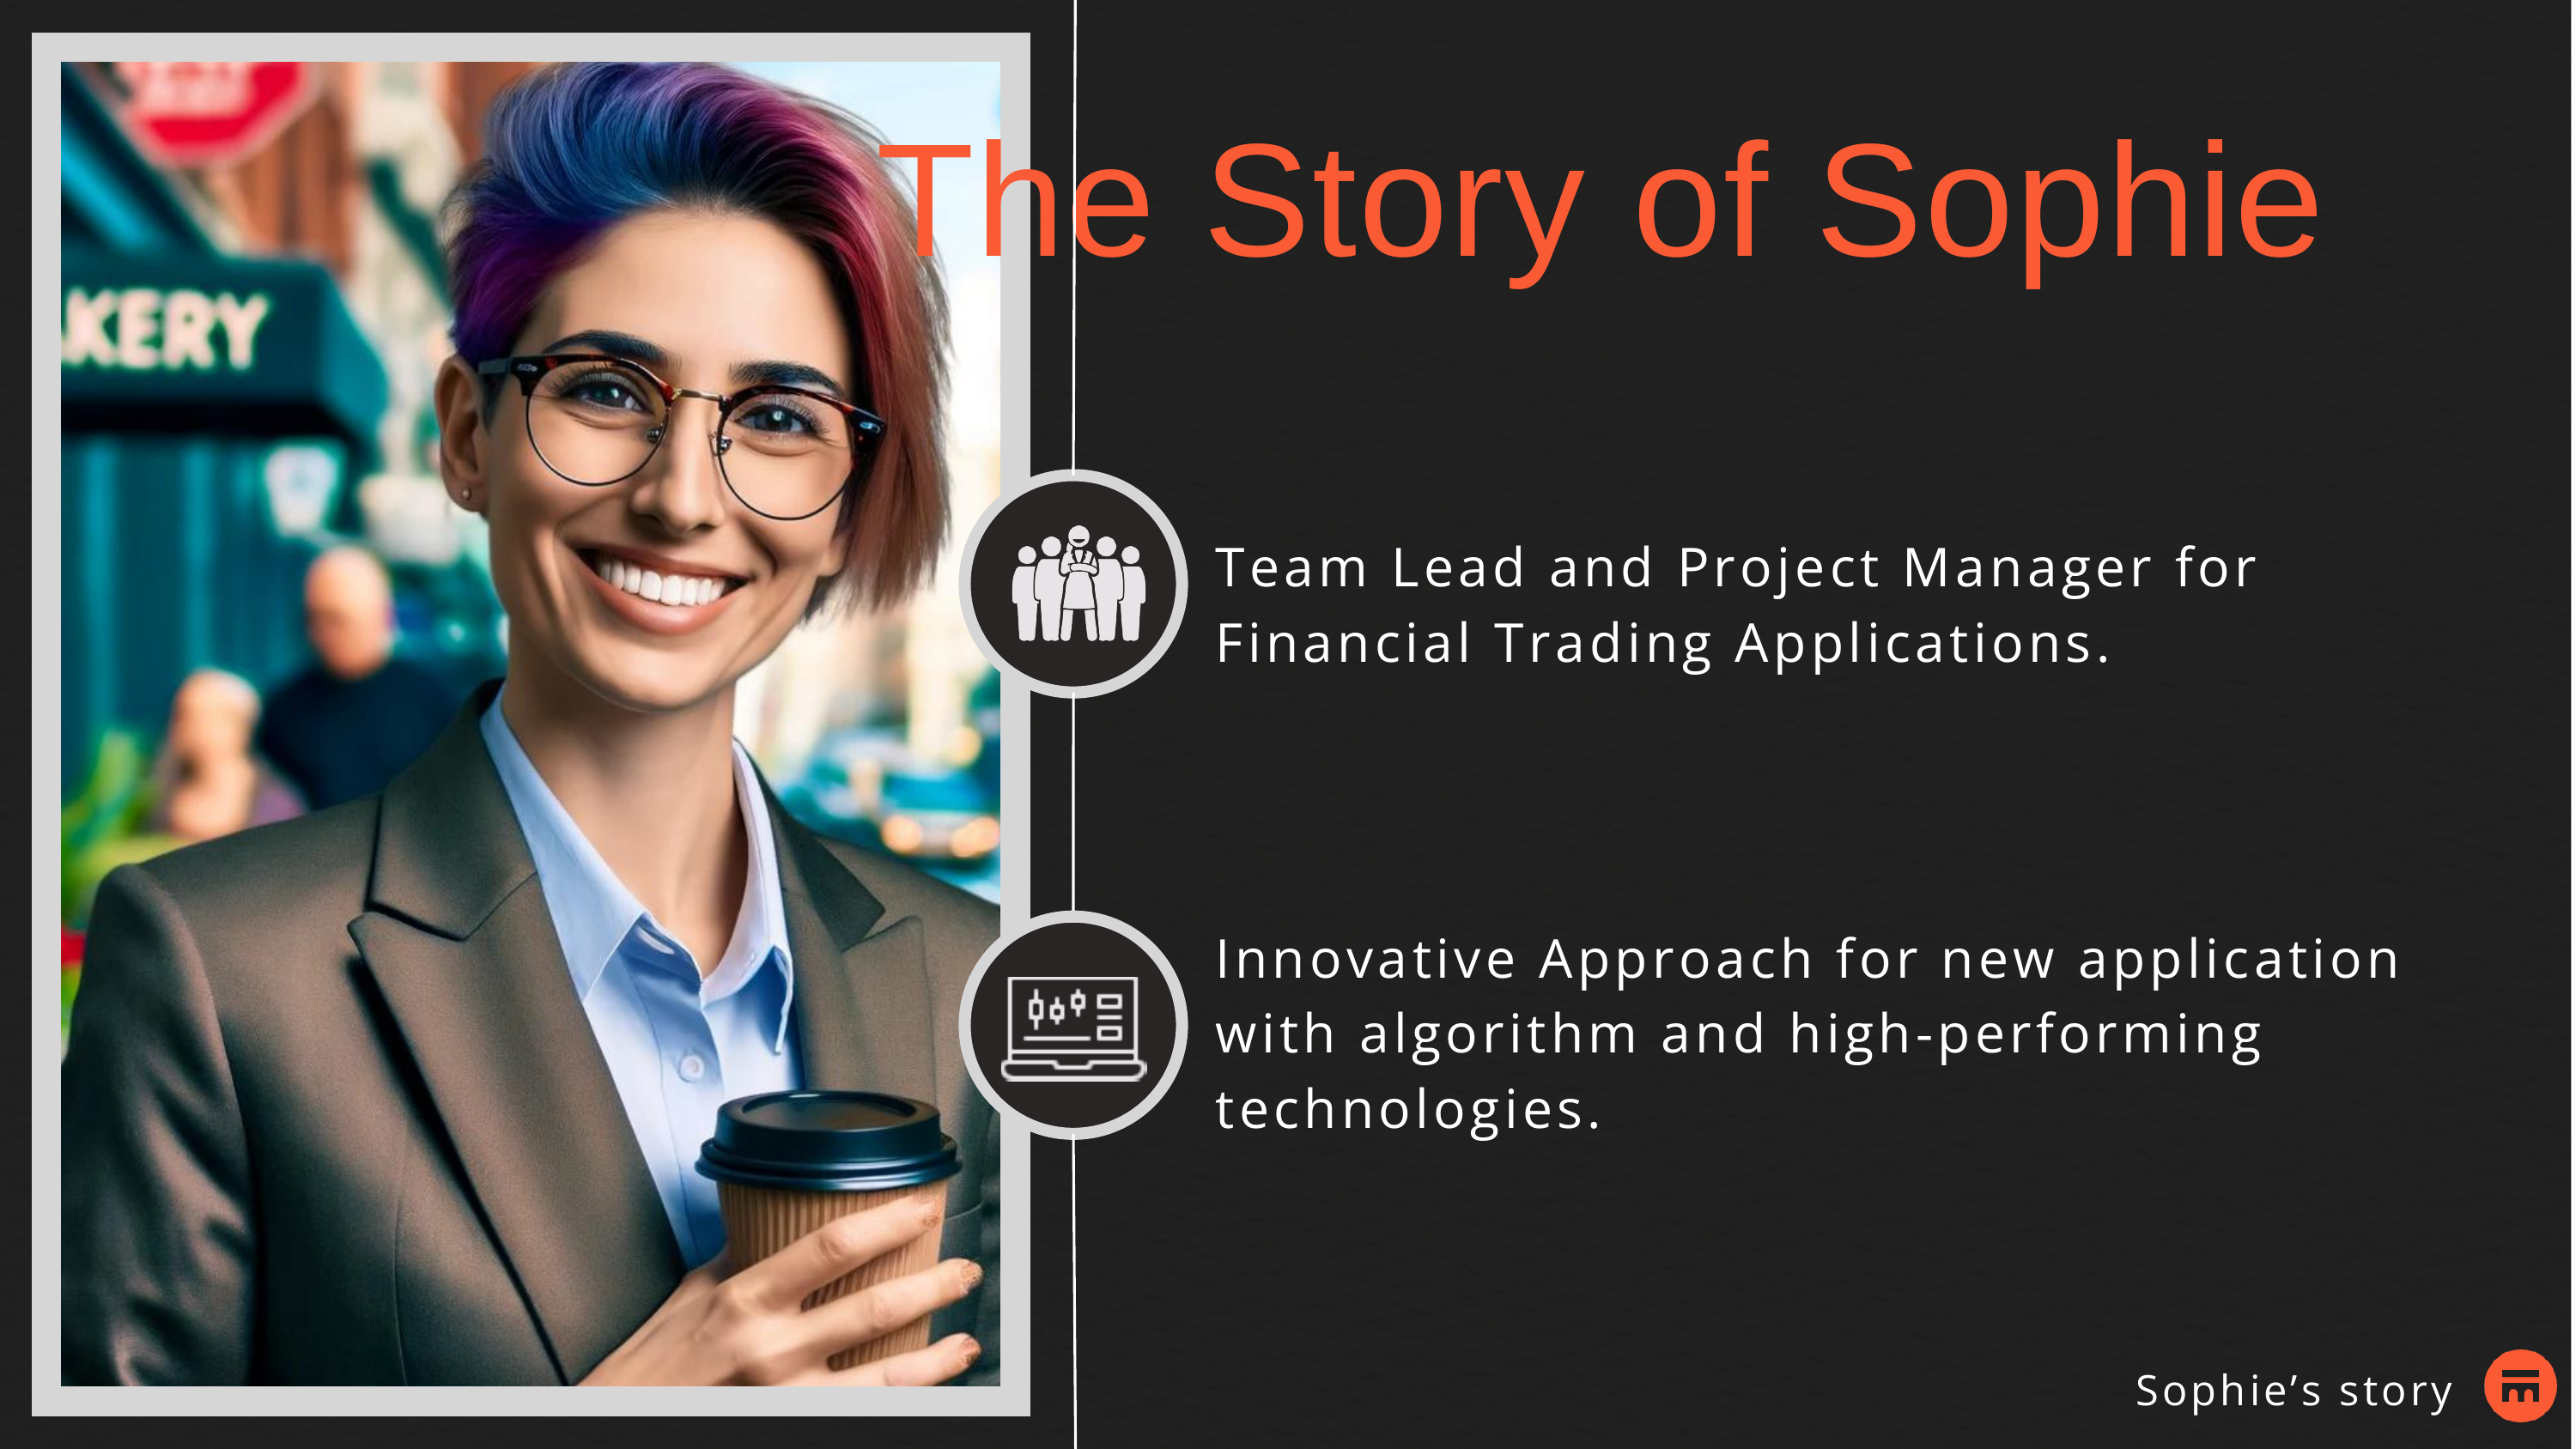

The Story of Sophie

Team Lead and Project Manager for Financial Trading Applications.

Innovative Approach for new application with algorithm and high-performing technologies.

Sophie’s story